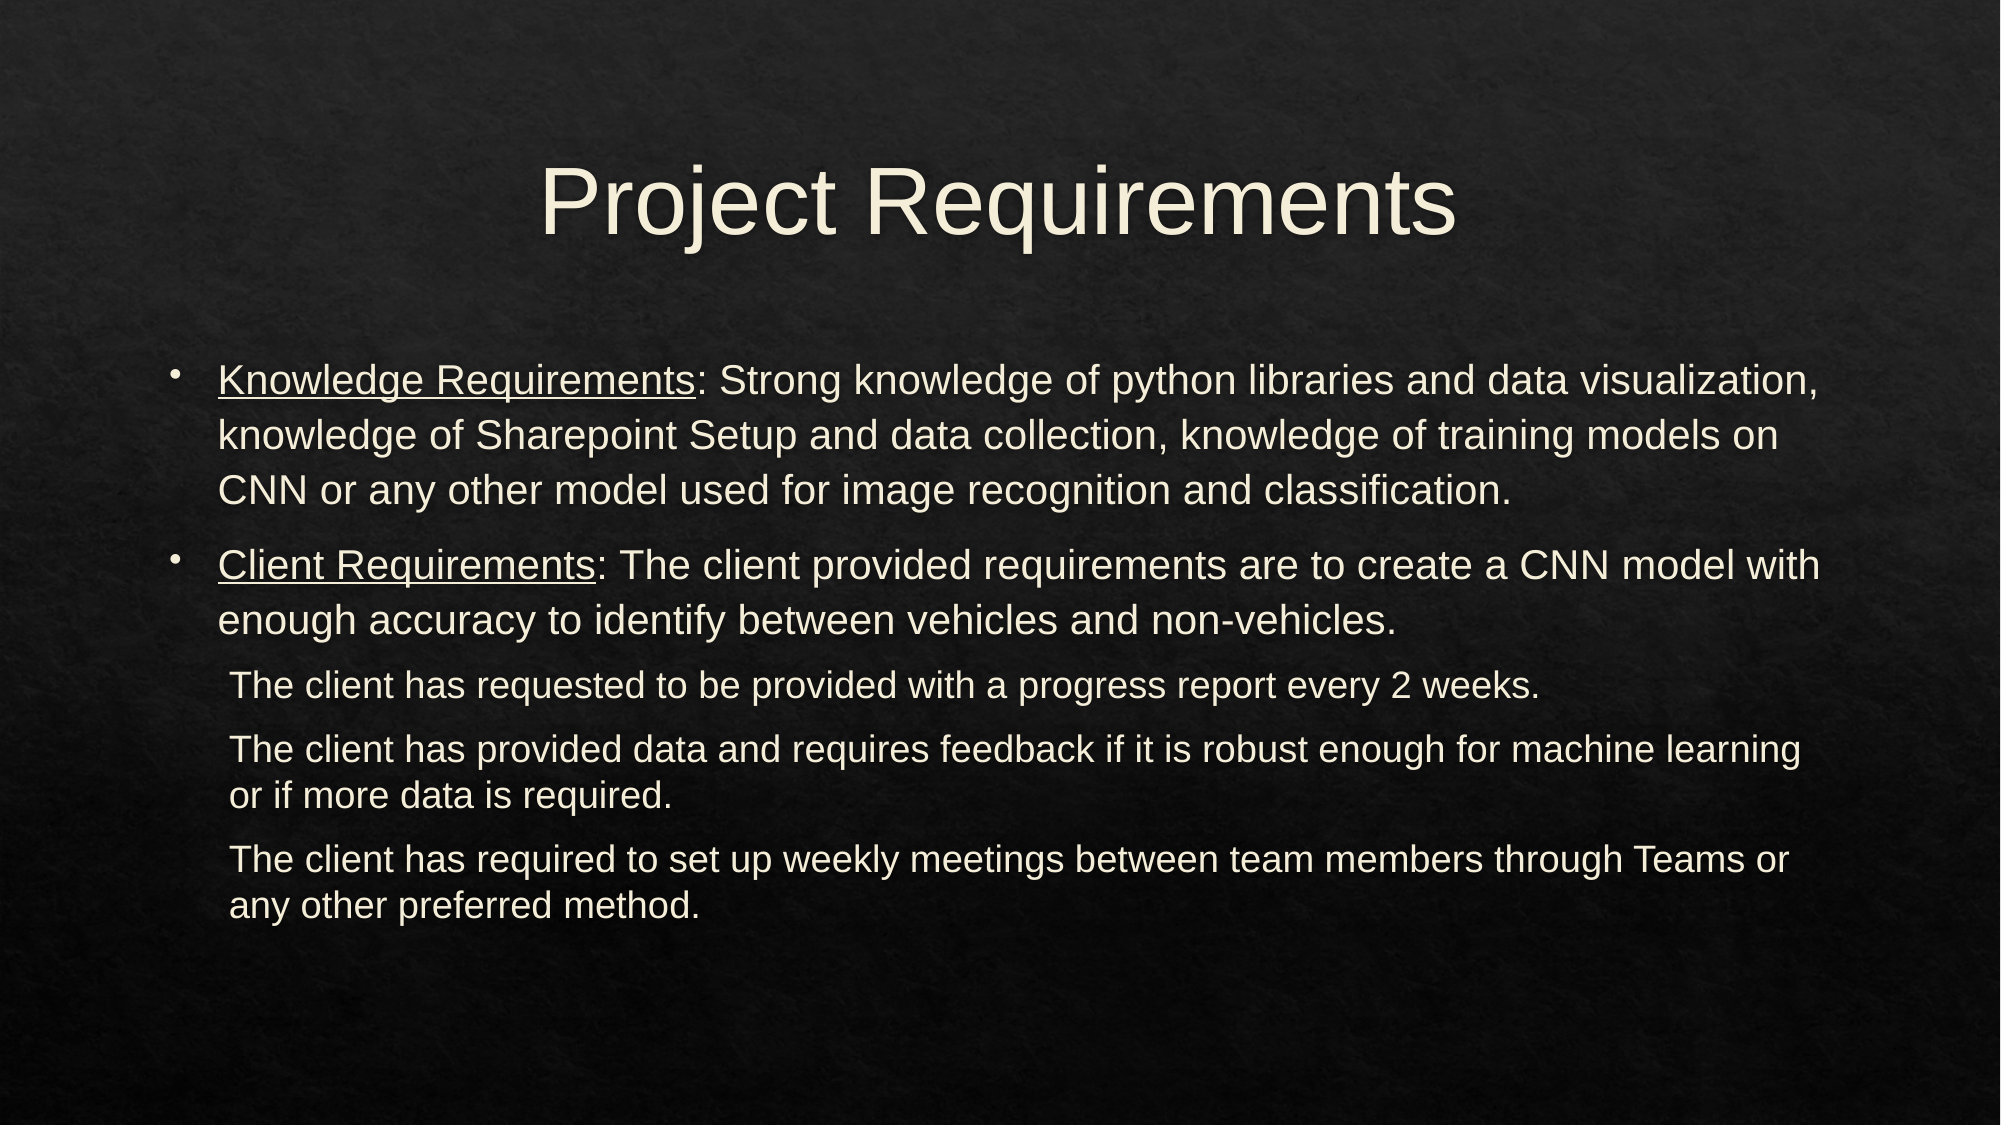

# Project Requirements
Knowledge Requirements: Strong knowledge of python libraries and data visualization, knowledge of Sharepoint Setup and data collection, knowledge of training models on CNN or any other model used for image recognition and classification.
Client Requirements: The client provided requirements are to create a CNN model with enough accuracy to identify between vehicles and non-vehicles.
The client has requested to be provided with a progress report every 2 weeks.
The client has provided data and requires feedback if it is robust enough for machine learning or if more data is required.
The client has required to set up weekly meetings between team members through Teams or any other preferred method.